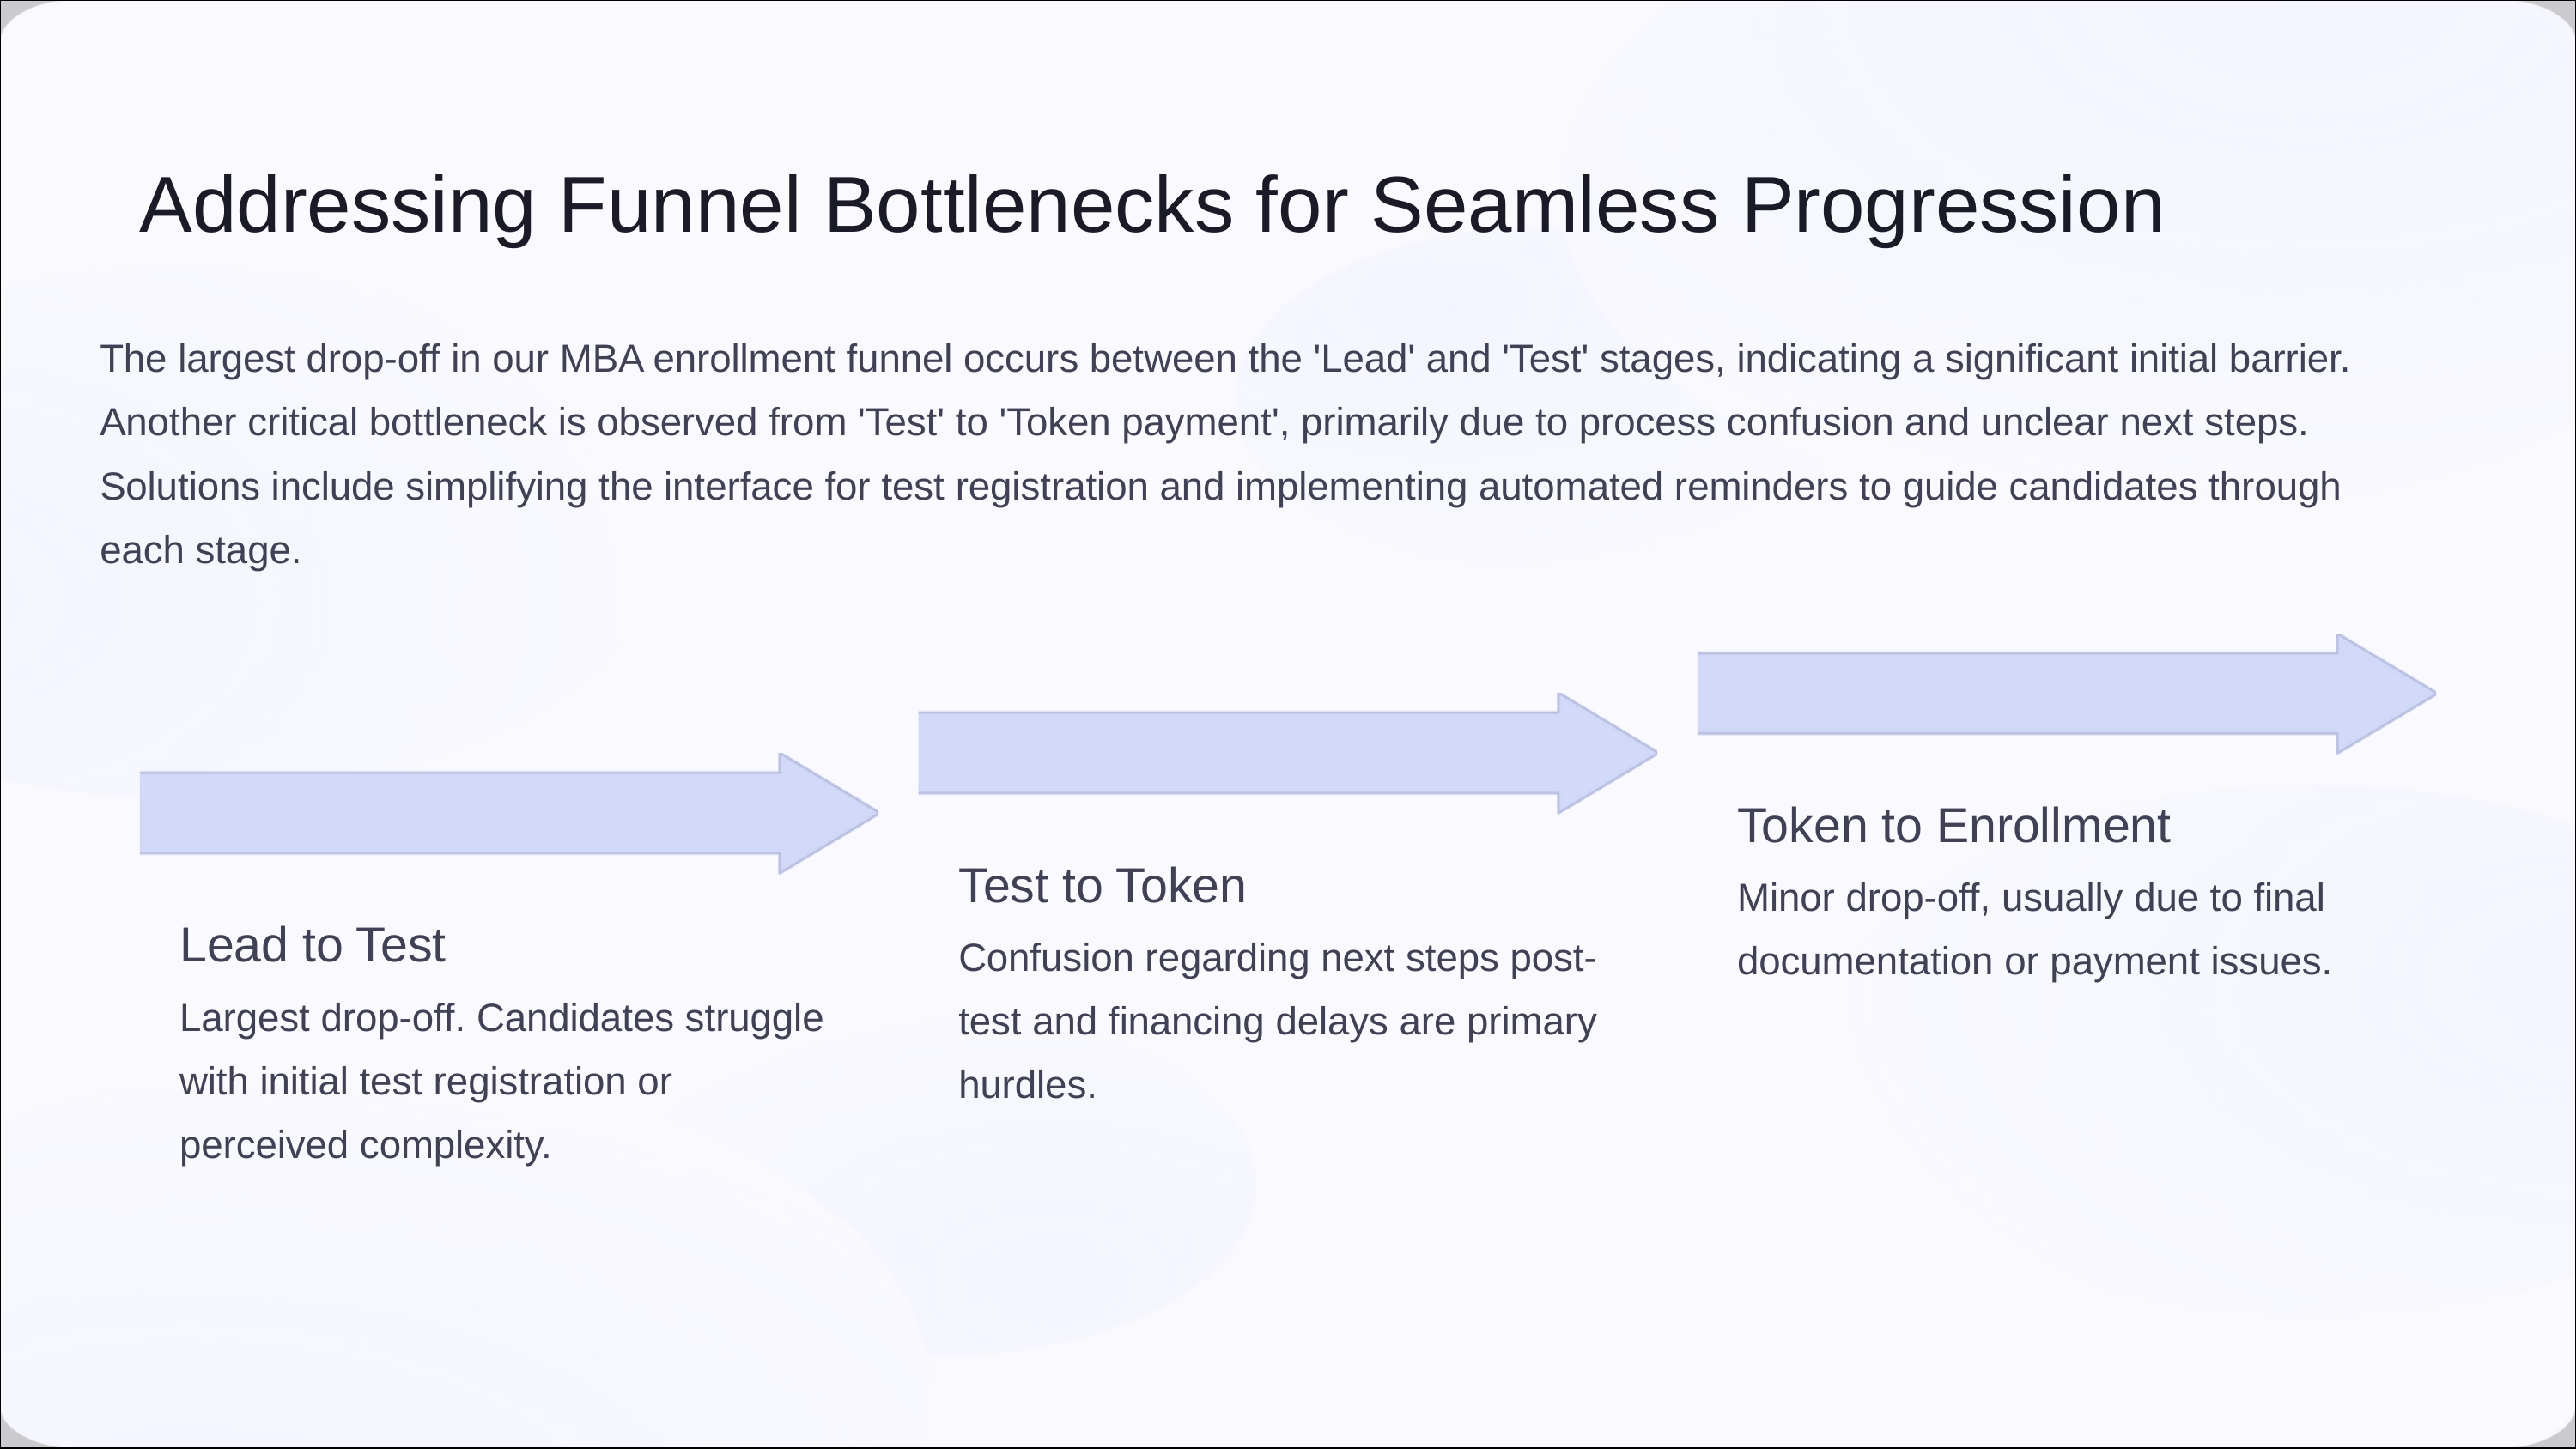

Addressing Funnel Bottlenecks for Seamless Progression

The largest drop-off in our MBA enrollment funnel occurs between the 'Lead' and 'Test' stages, indicating a significant initial barrier. Another critical bottleneck is observed from 'Test' to 'Token payment', primarily due to process confusion and unclear next steps. Solutions include simplifying the interface for test registration and implementing automated reminders to guide candidates through each stage.

Token to Enrollment
Test to Token
Minor drop-off, usually due to final documentation or payment issues.
Lead to Test
Confusion regarding next steps post-test and financing delays are primary hurdles.
Largest drop-off. Candidates struggle with initial test registration or perceived complexity.